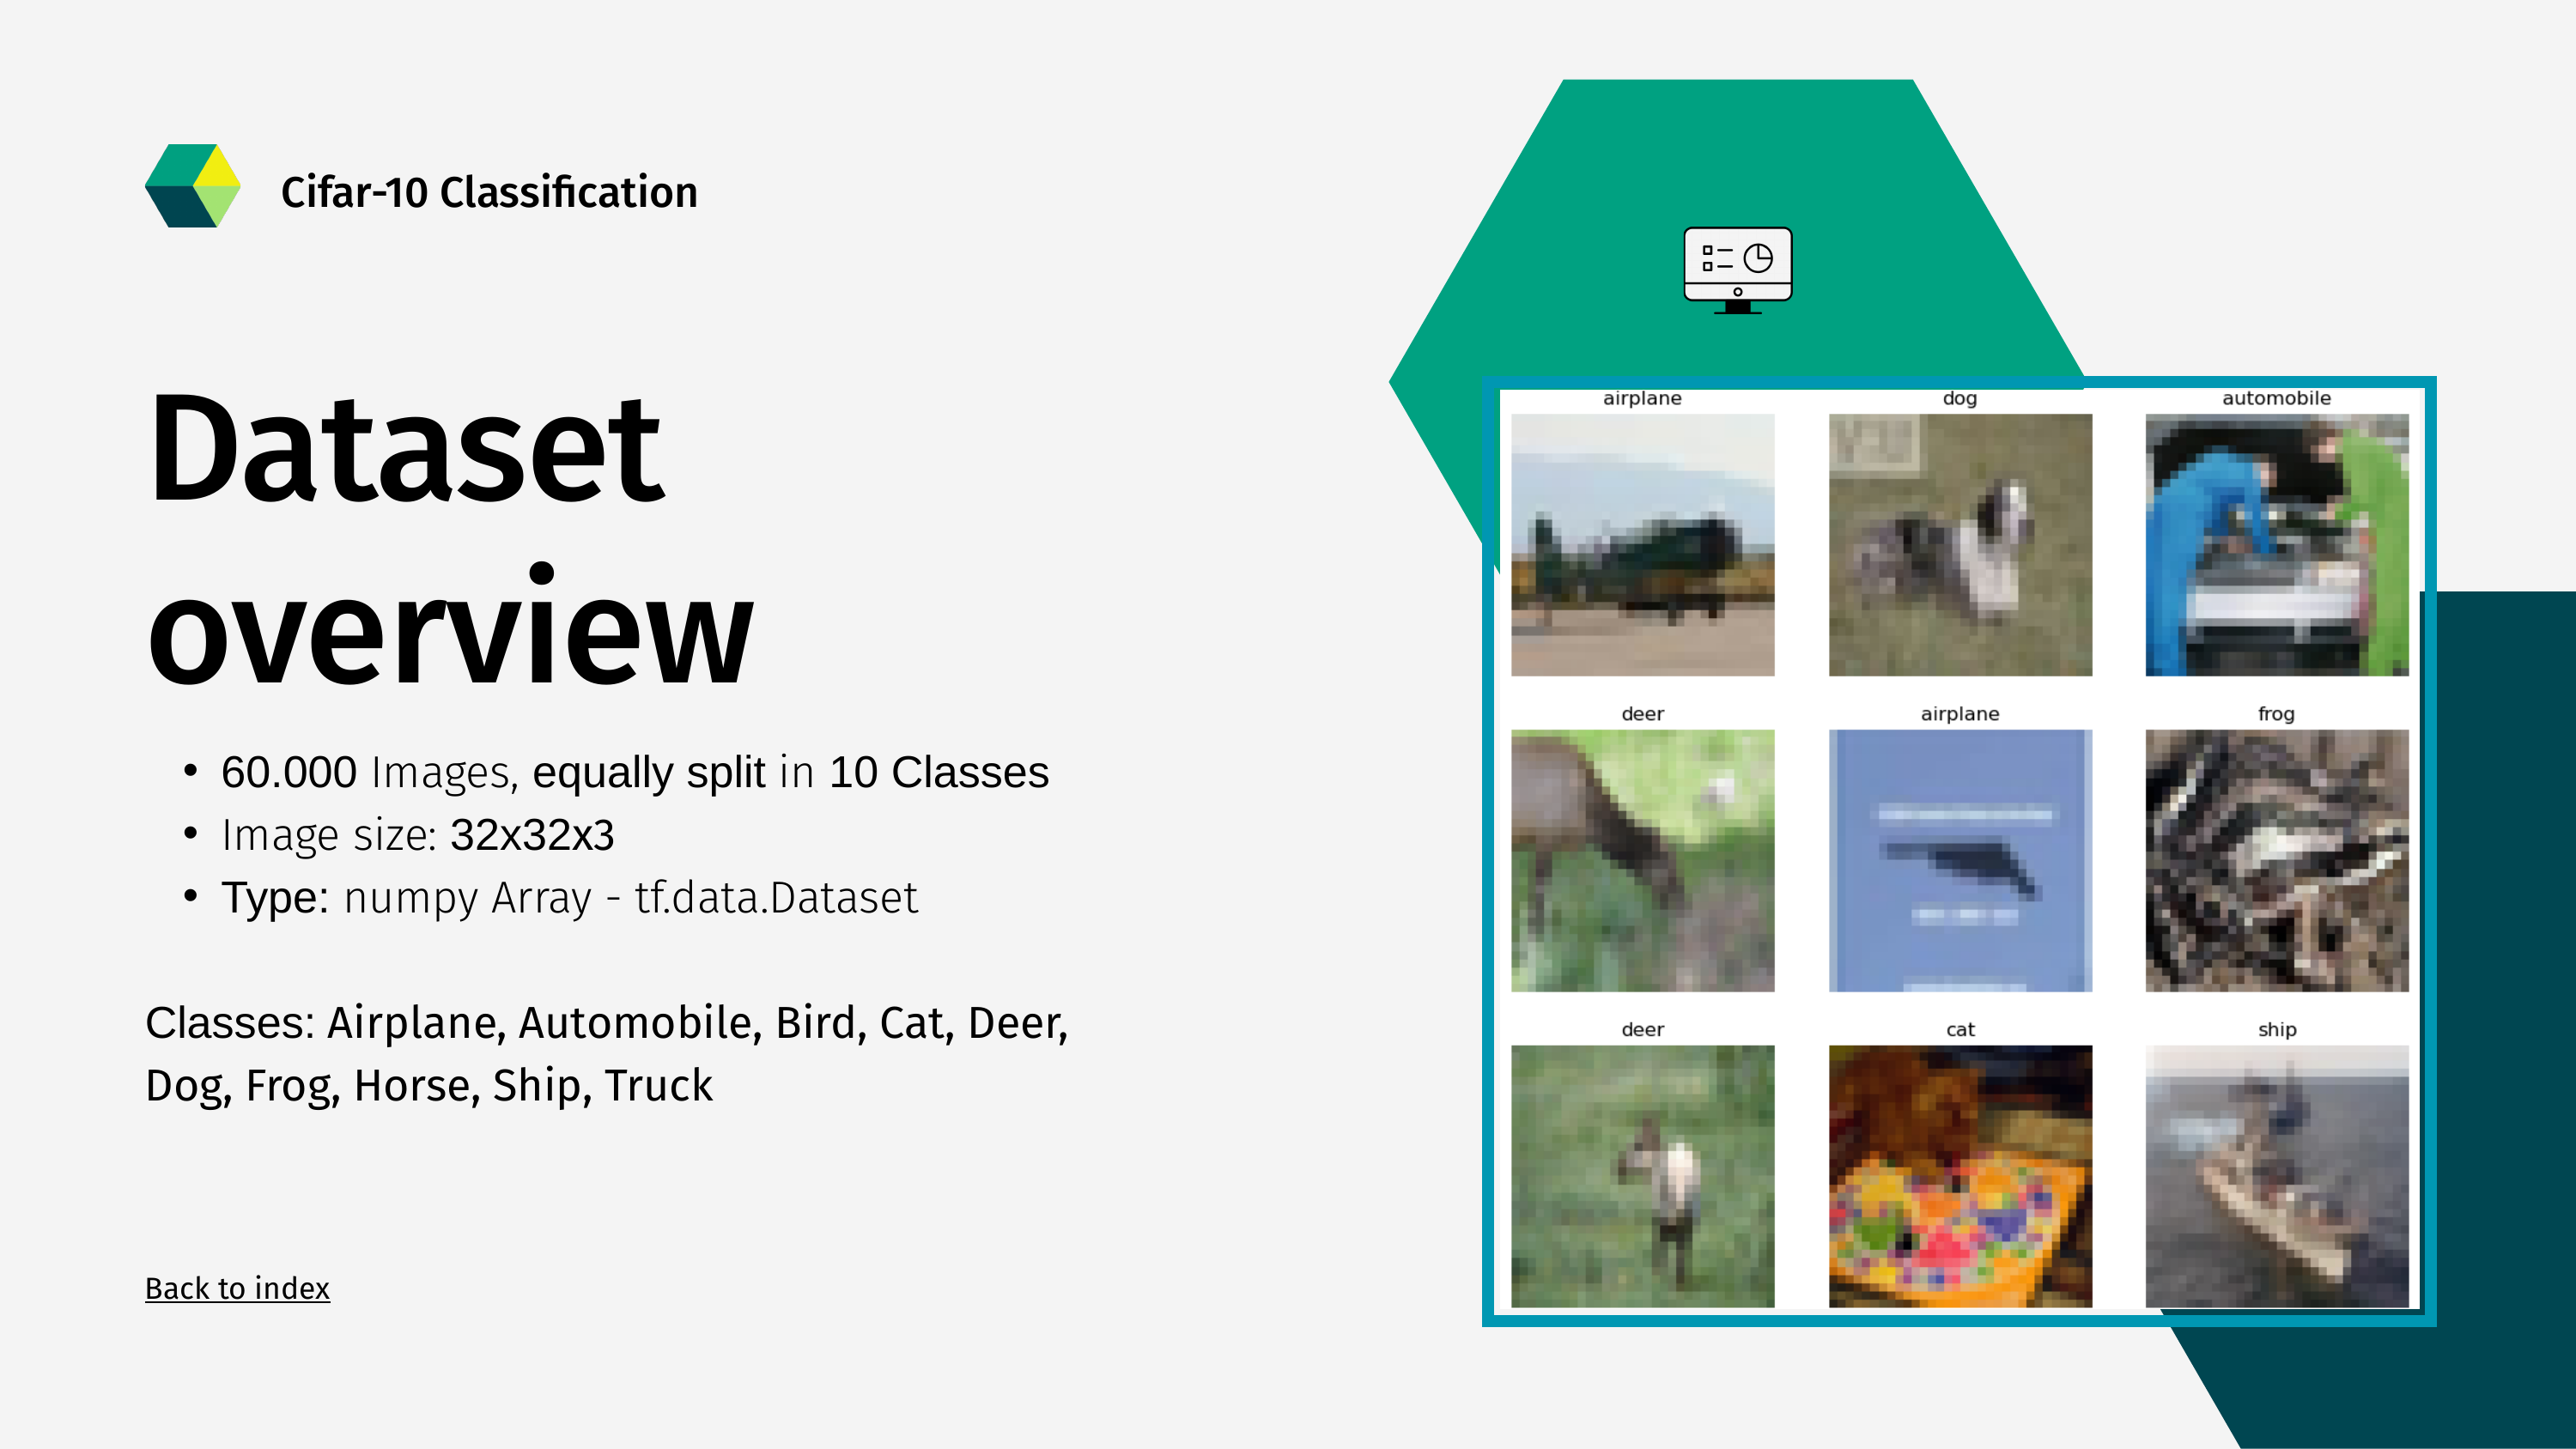

Cifar-10 Classification

Dataset overview
60.000 Images, equally split in 10 Classes
Image size: 32x32x3
Type: numpy Array - tf.data.Dataset

Classes: Airplane, Automobile, Bird, Cat, Deer, Dog, Frog, Horse, Ship, Truck

Back to index